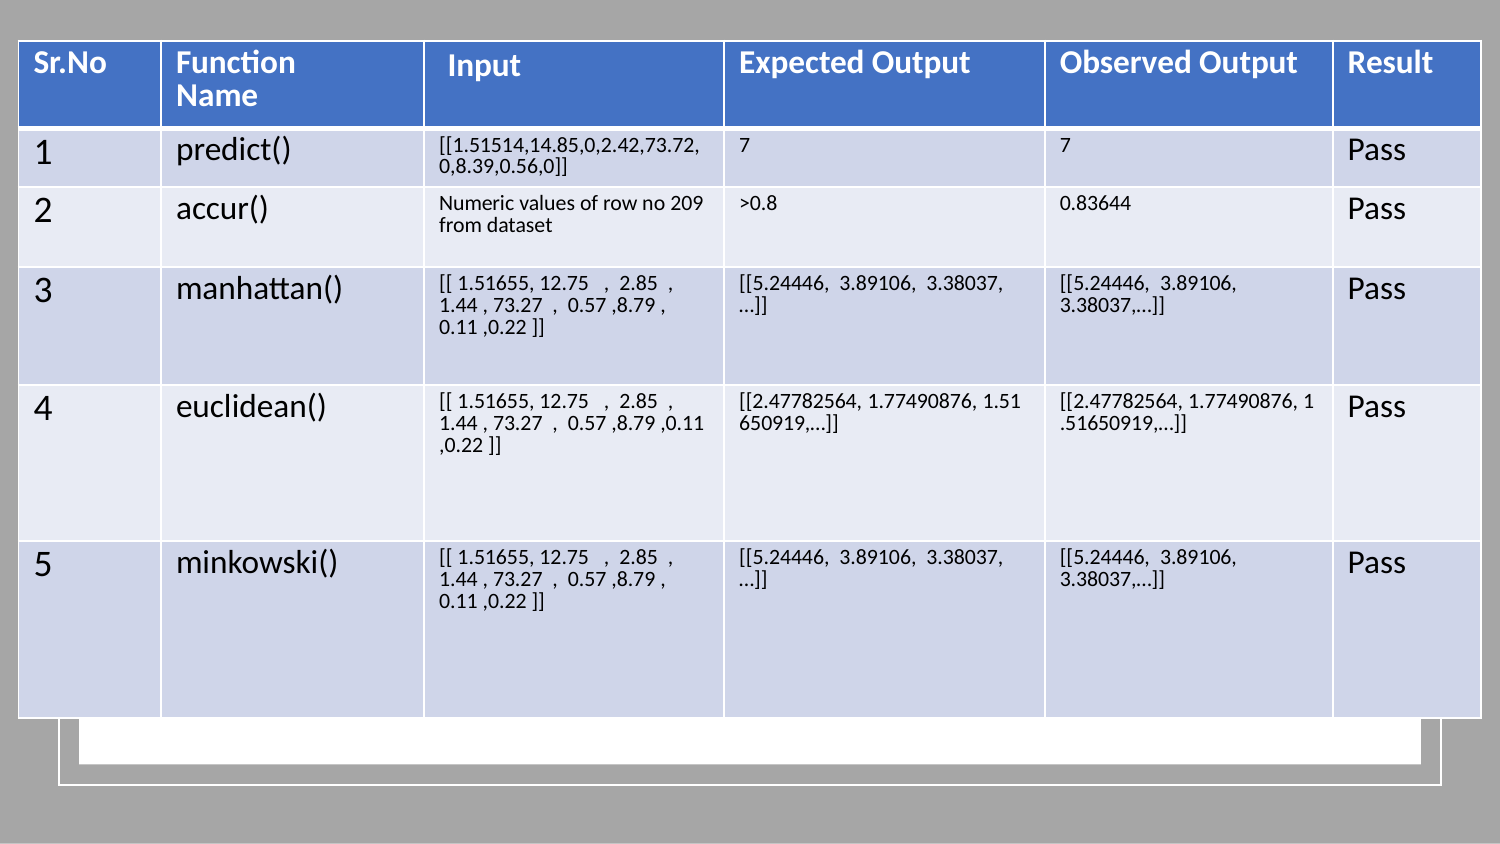

| Sr.No | Function Name | Input | Expected Output | Observed Output | Result |
| --- | --- | --- | --- | --- | --- |
| 1 | predict() | [[1.51514,14.85,0,2.42,73.72,0,8.39,0.56,0]] | 7 | 7 | Pass |
| 2 | accur() | Numeric values of row no 209 from dataset | >0.8 | 0.83644 | Pass |
| 3 | manhattan() | [[ 1.51655, 12.75 , 2.85 , 1.44 , 73.27 , 0.57 ,8.79 , 0.11 ,0.22 ]] | [[5.24446, 3.89106, 3.38037,…]] | [[5.24446, 3.89106, 3.38037,…]] | Pass |
| 4 | euclidean() | [[ 1.51655, 12.75 , 2.85 , 1.44 , 73.27 , 0.57 ,8.79 ,0.11 ,0.22 ]] | [[2.47782564, 1.77490876, 1.51650919,…]] | [[2.47782564, 1.77490876, 1.51650919,…]] | Pass |
| 5 | minkowski() | [[ 1.51655, 12.75 , 2.85 , 1.44 , 73.27 , 0.57 ,8.79 , 0.11 ,0.22 ]] | [[5.24446, 3.89106, 3.38037,…]] | [[5.24446, 3.89106, 3.38037,…]] | Pass |